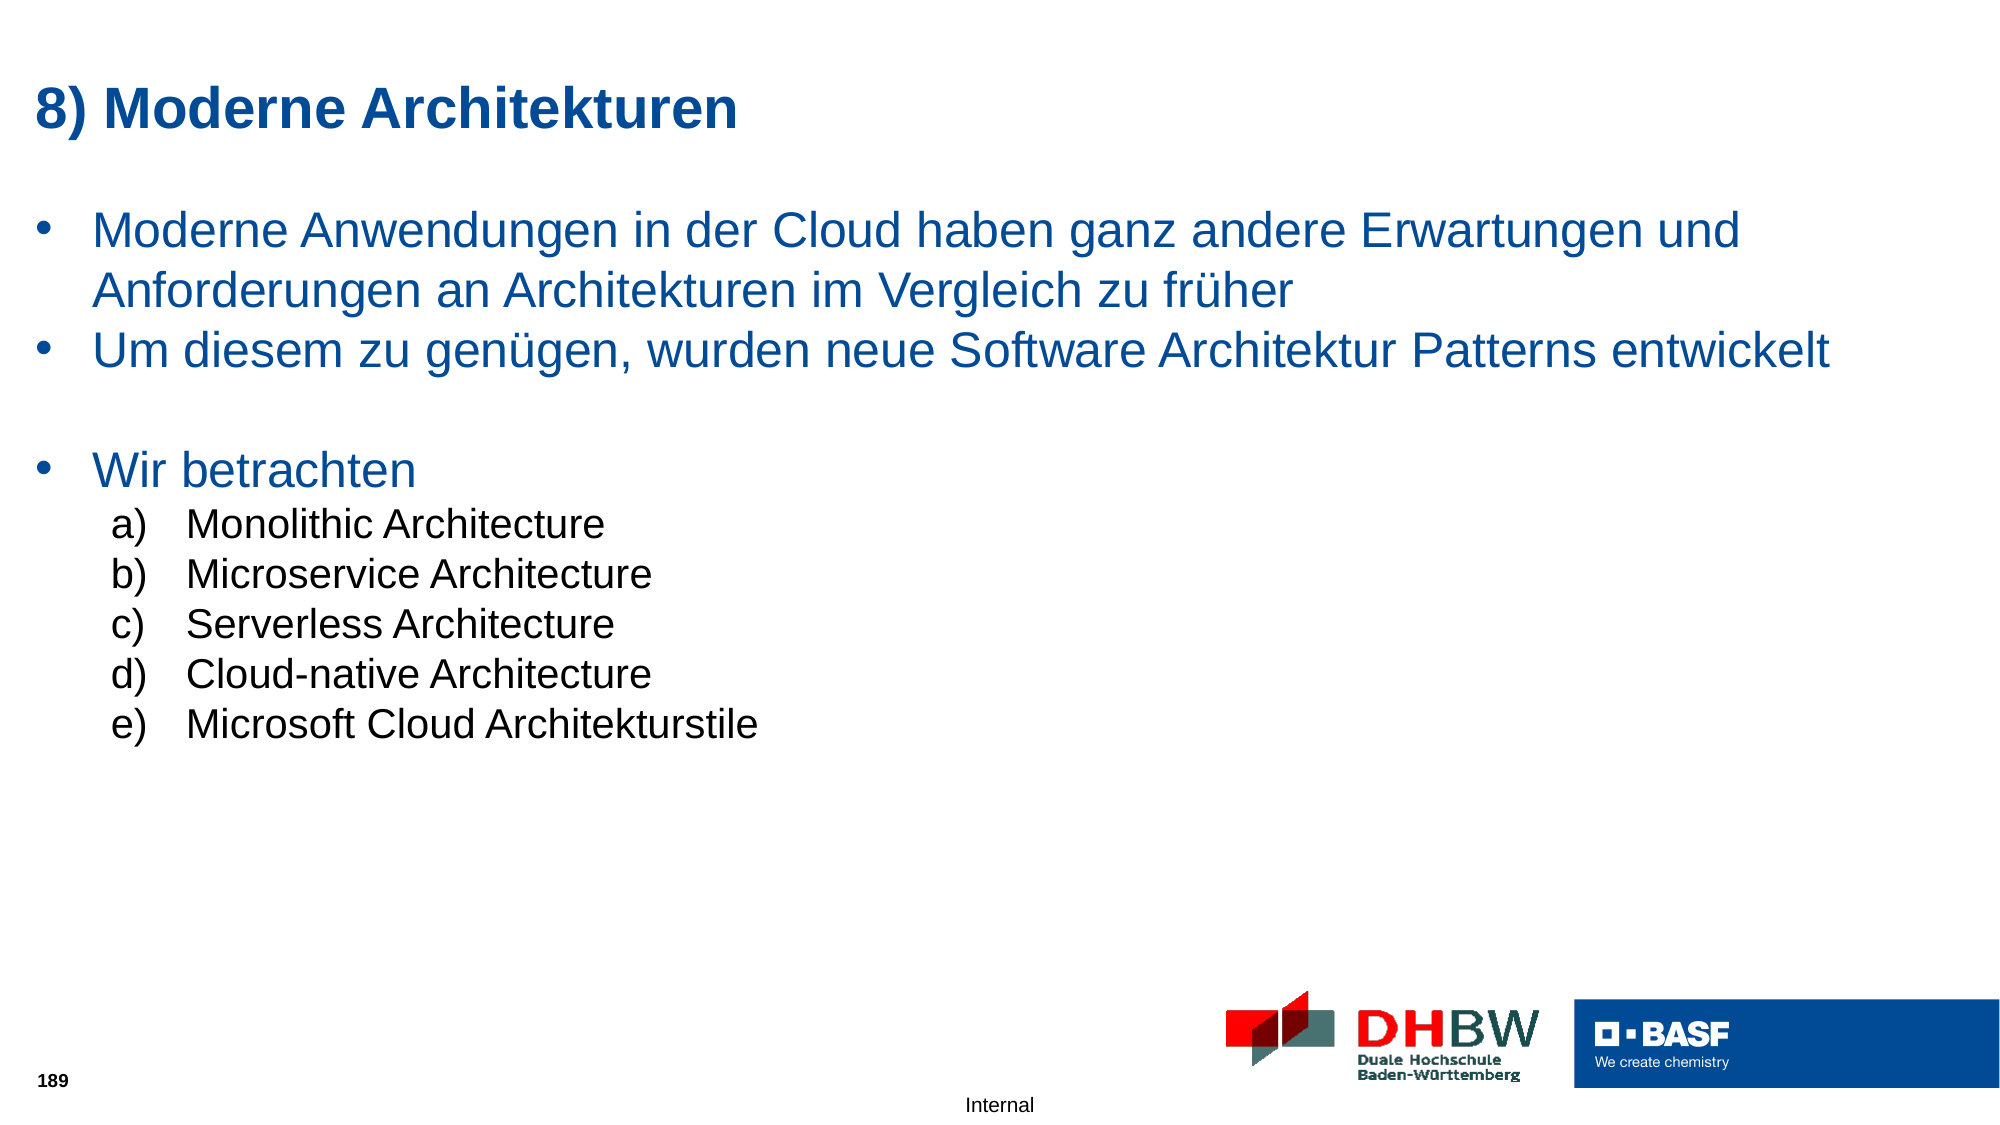

# 8) Moderne Architekturen
Moderne Anwendungen in der Cloud haben ganz andere Erwartungen und Anforderungen an Architekturen im Vergleich zu früher
Um diesem zu genügen, wurden neue Software Architektur Patterns entwickelt

Wir betrachten
Monolithic Architecture
Microservice Architecture
Serverless Architecture
Cloud-native Architecture
Microsoft Cloud Architekturstile
189